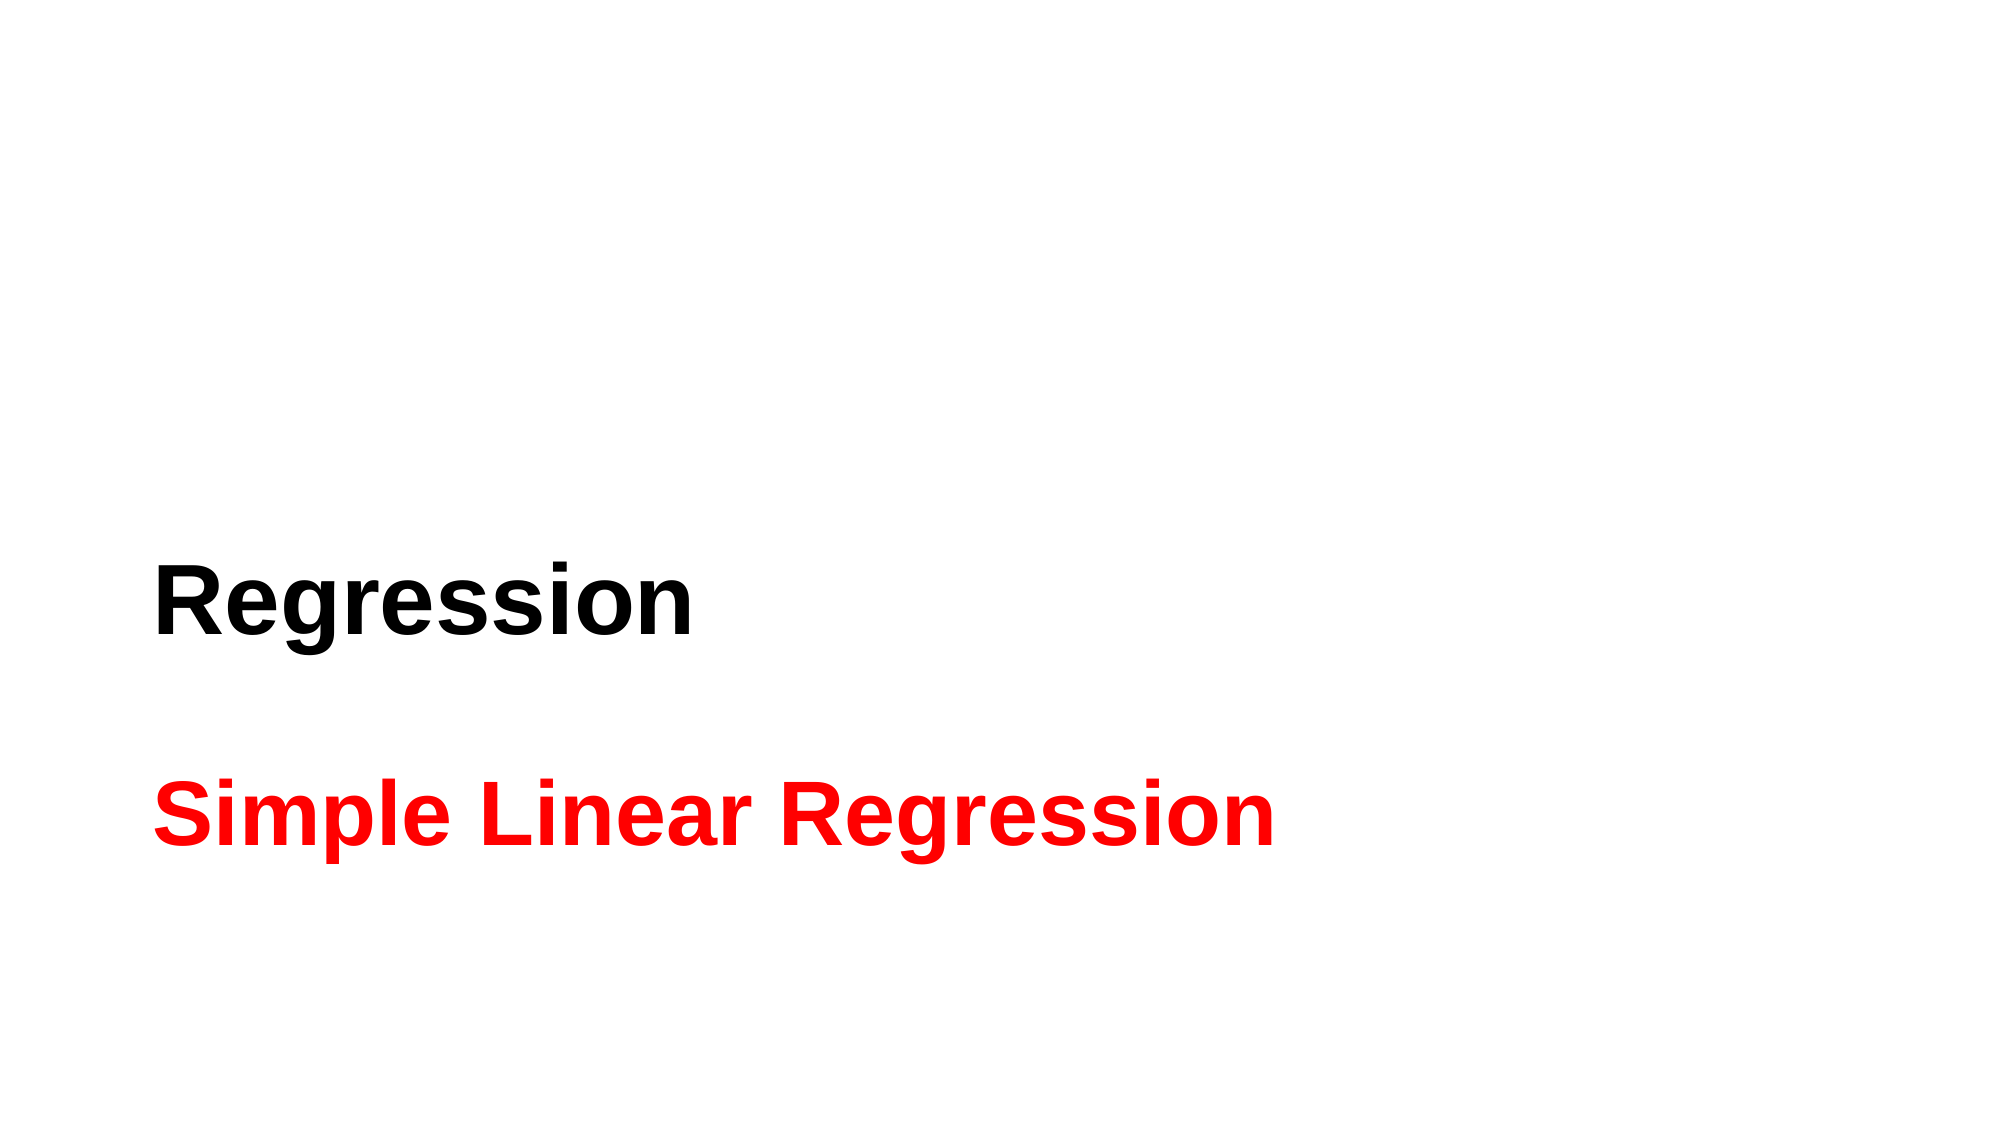

Regression
# Simple Linear Regression
18
7/20/2024